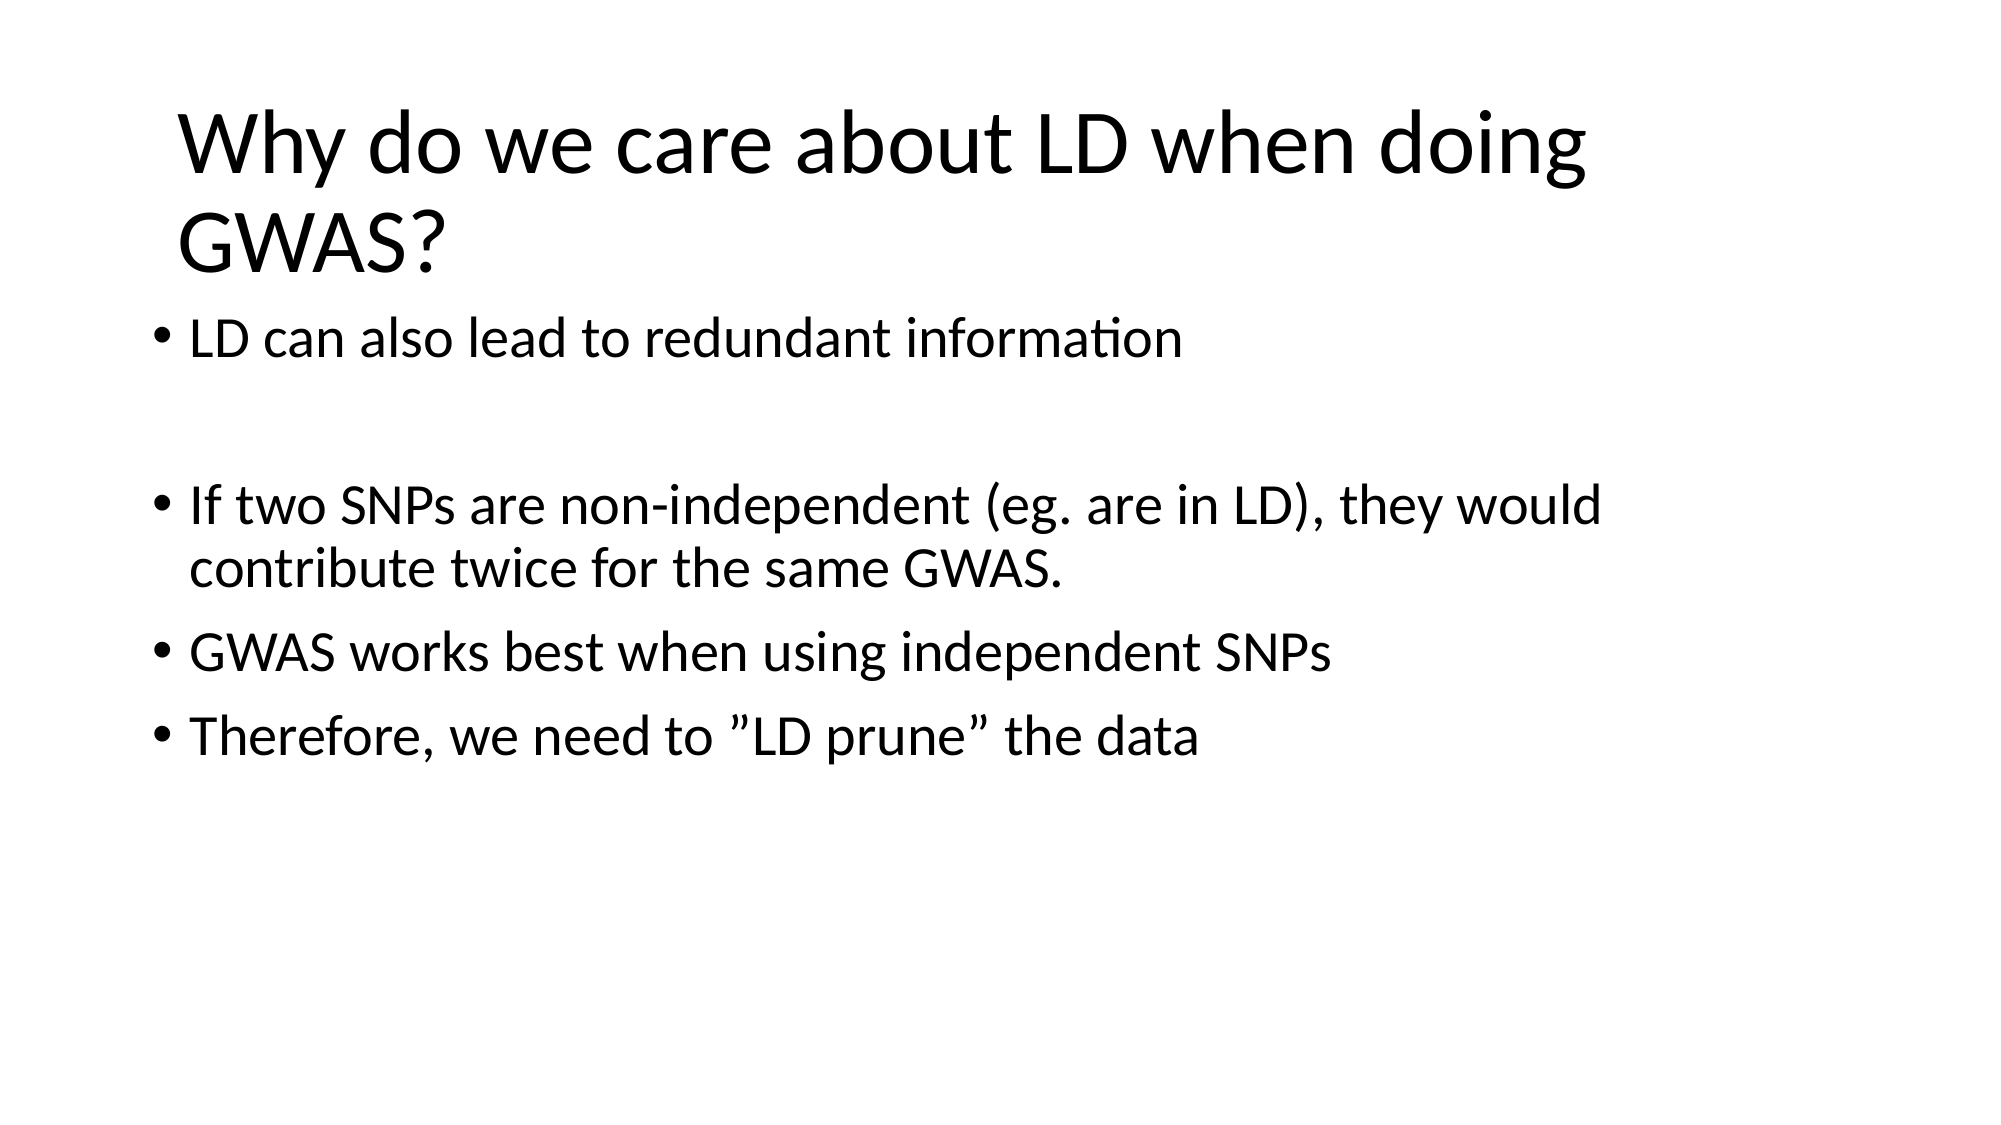

Why do we care about LD when doing GWAS?
LD can also lead to redundant information

If two SNPs are non-independent (eg. are in LD), they would contribute twice for the same GWAS.
GWAS works best when using independent SNPs
Therefore, we need to ”LD prune” the data